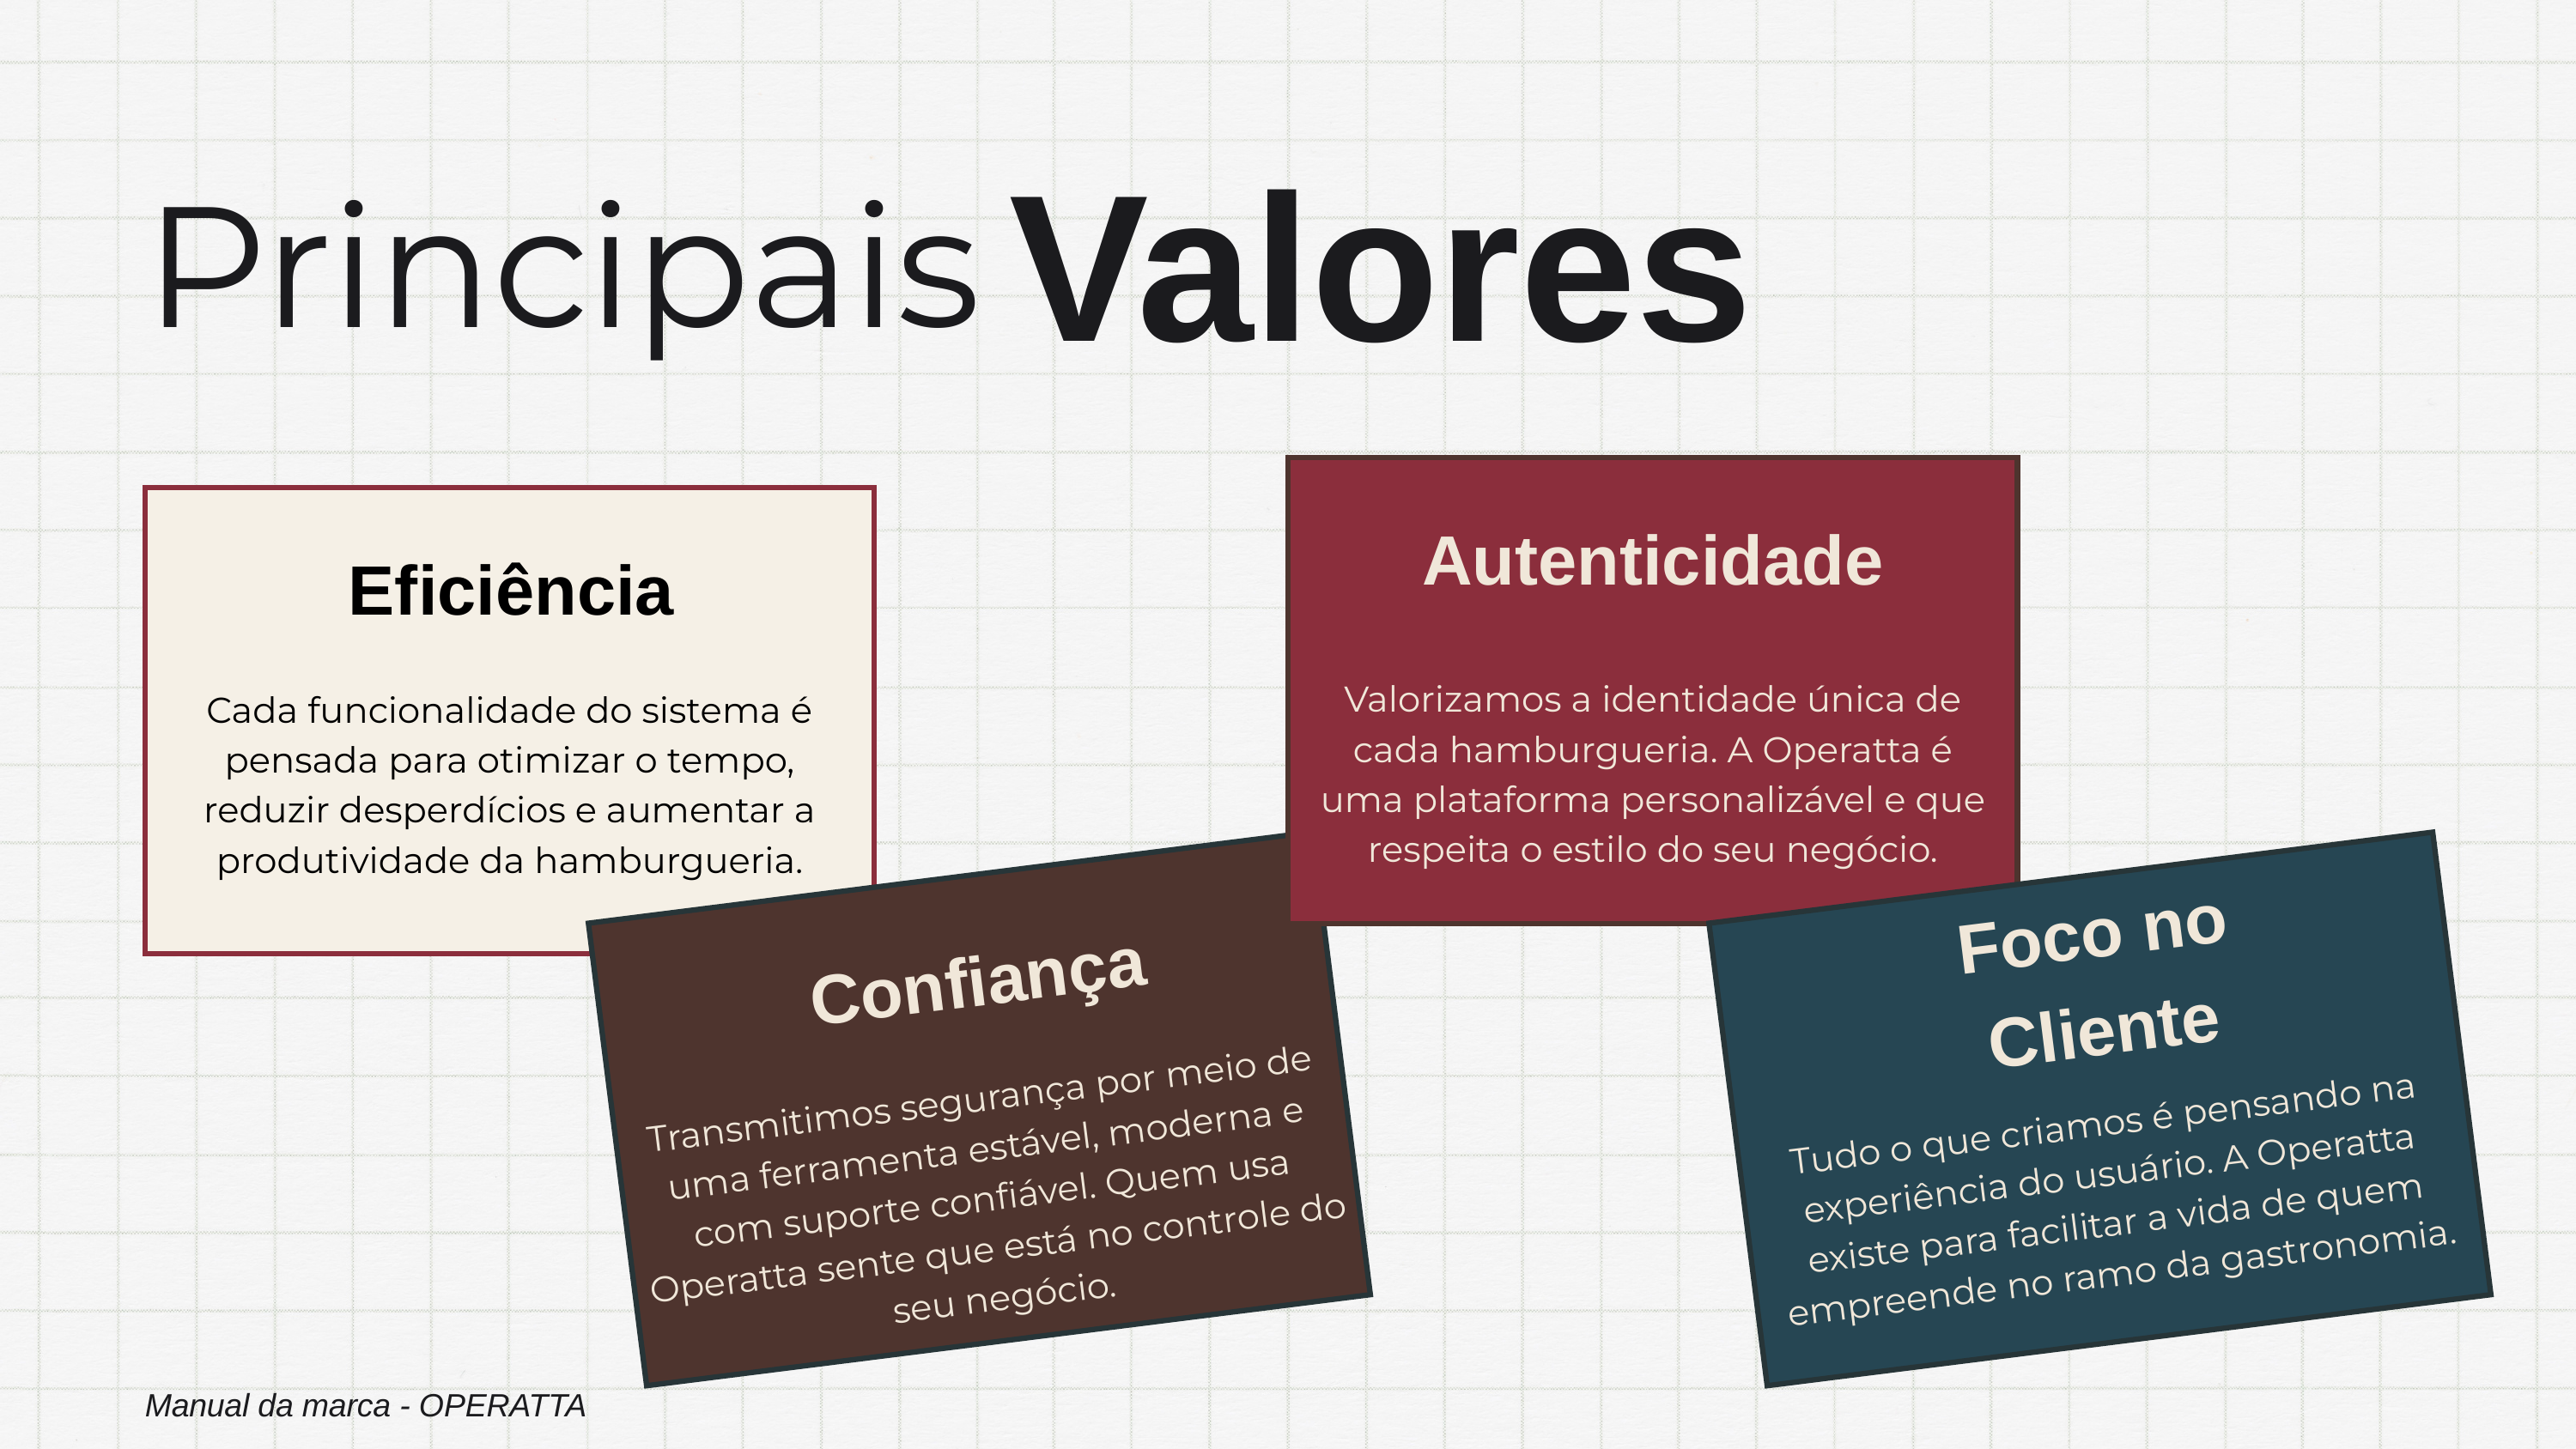

Valores
Principais

Autenticidade
Eficiência
Valorizamos a identidade única de cada hamburgueria. A Operatta é uma plataforma personalizável e que respeita o estilo do seu negócio.
Cada funcionalidade do sistema é pensada para otimizar o tempo, reduzir desperdícios e aumentar a produtividade da hamburgueria.
Foco no Cliente

Confiança
Transmitimos segurança por meio de uma ferramenta estável, moderna e com suporte confiável. Quem usa Operatta sente que está no controle do seu negócio.
Tudo o que criamos é pensando na experiência do usuário. A Operatta existe para facilitar a vida de quem empreende no ramo da gastronomia.
Manual da marca - OPERATTA